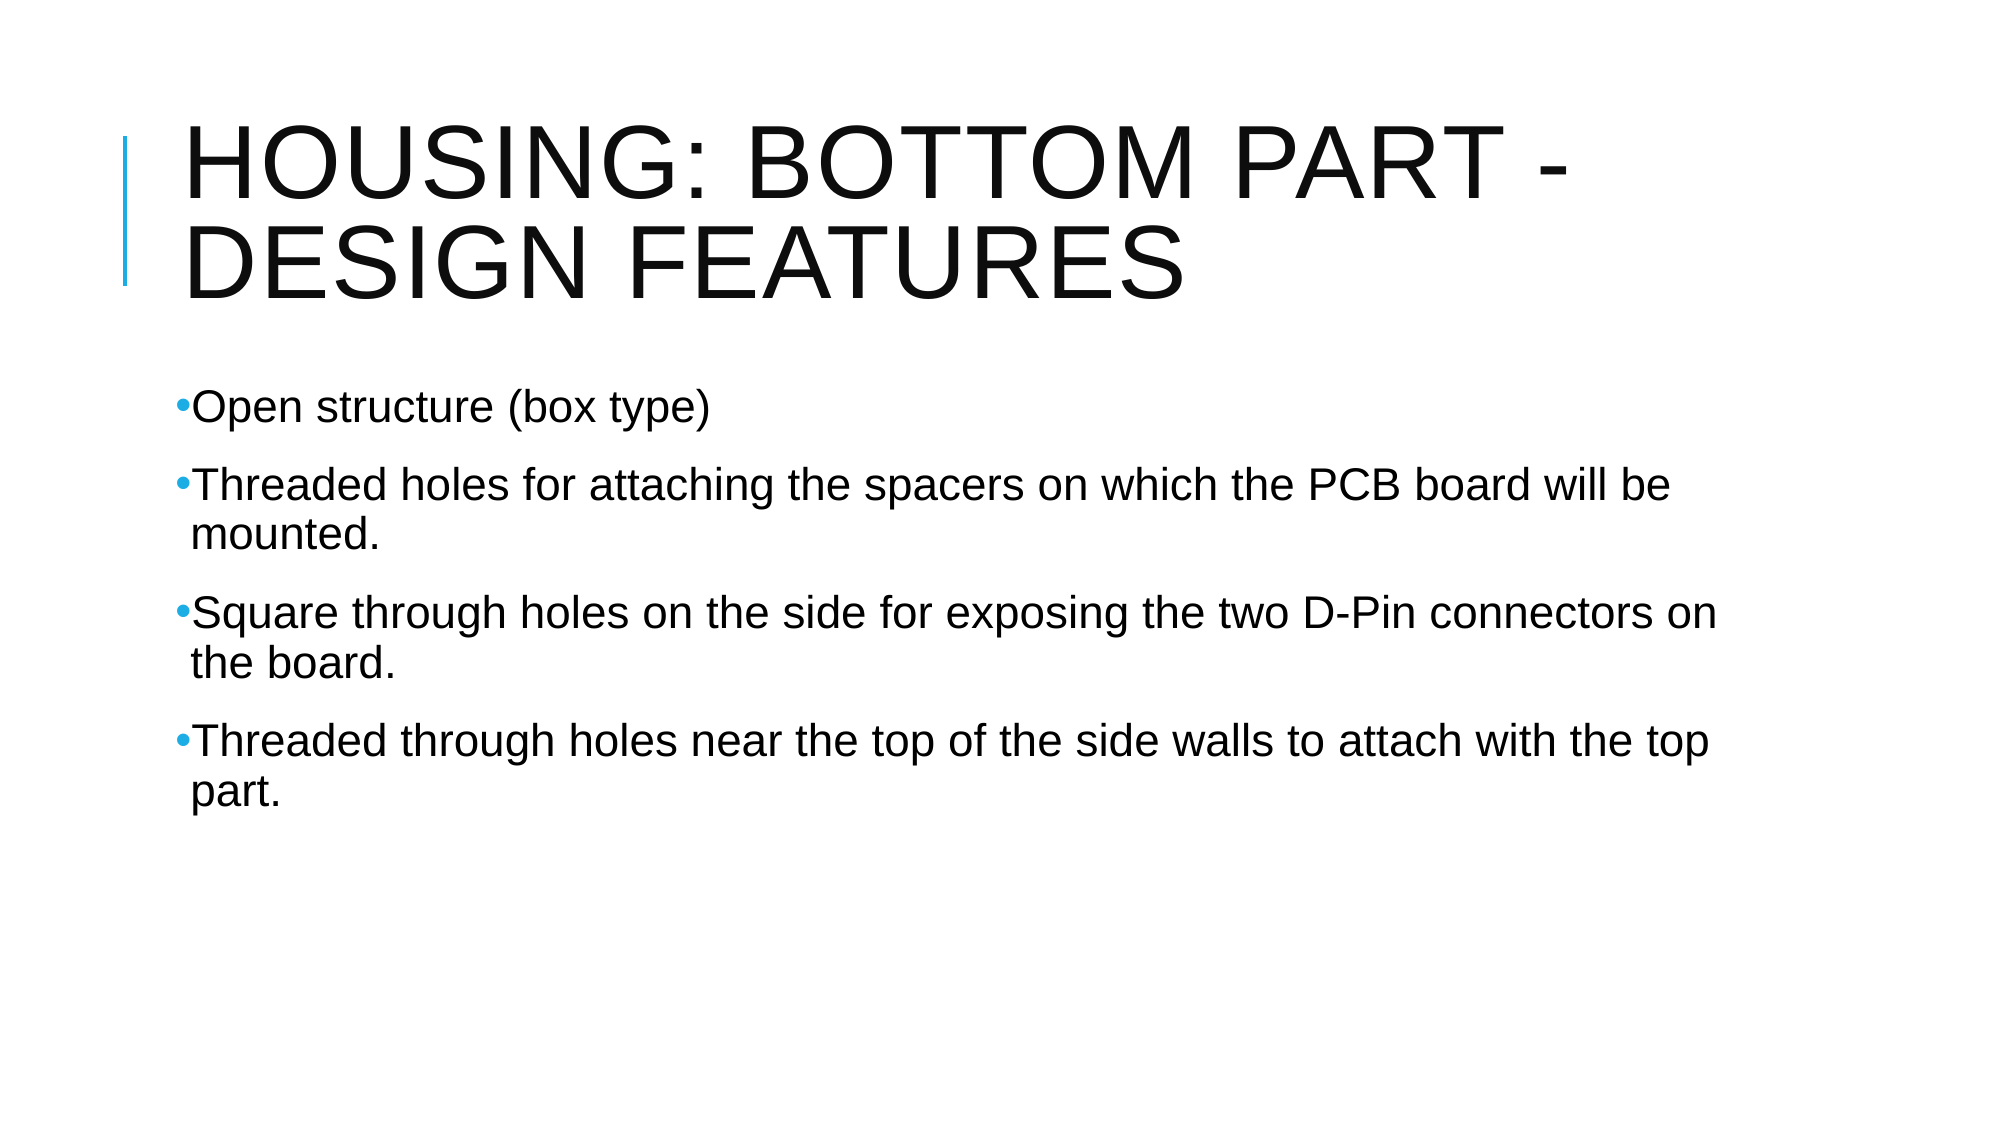

# Housing: bottom part - design features
Open structure (box type)
Threaded holes for attaching the spacers on which the PCB board will be mounted.
Square through holes on the side for exposing the two D-Pin connectors on the board.
Threaded through holes near the top of the side walls to attach with the top part.